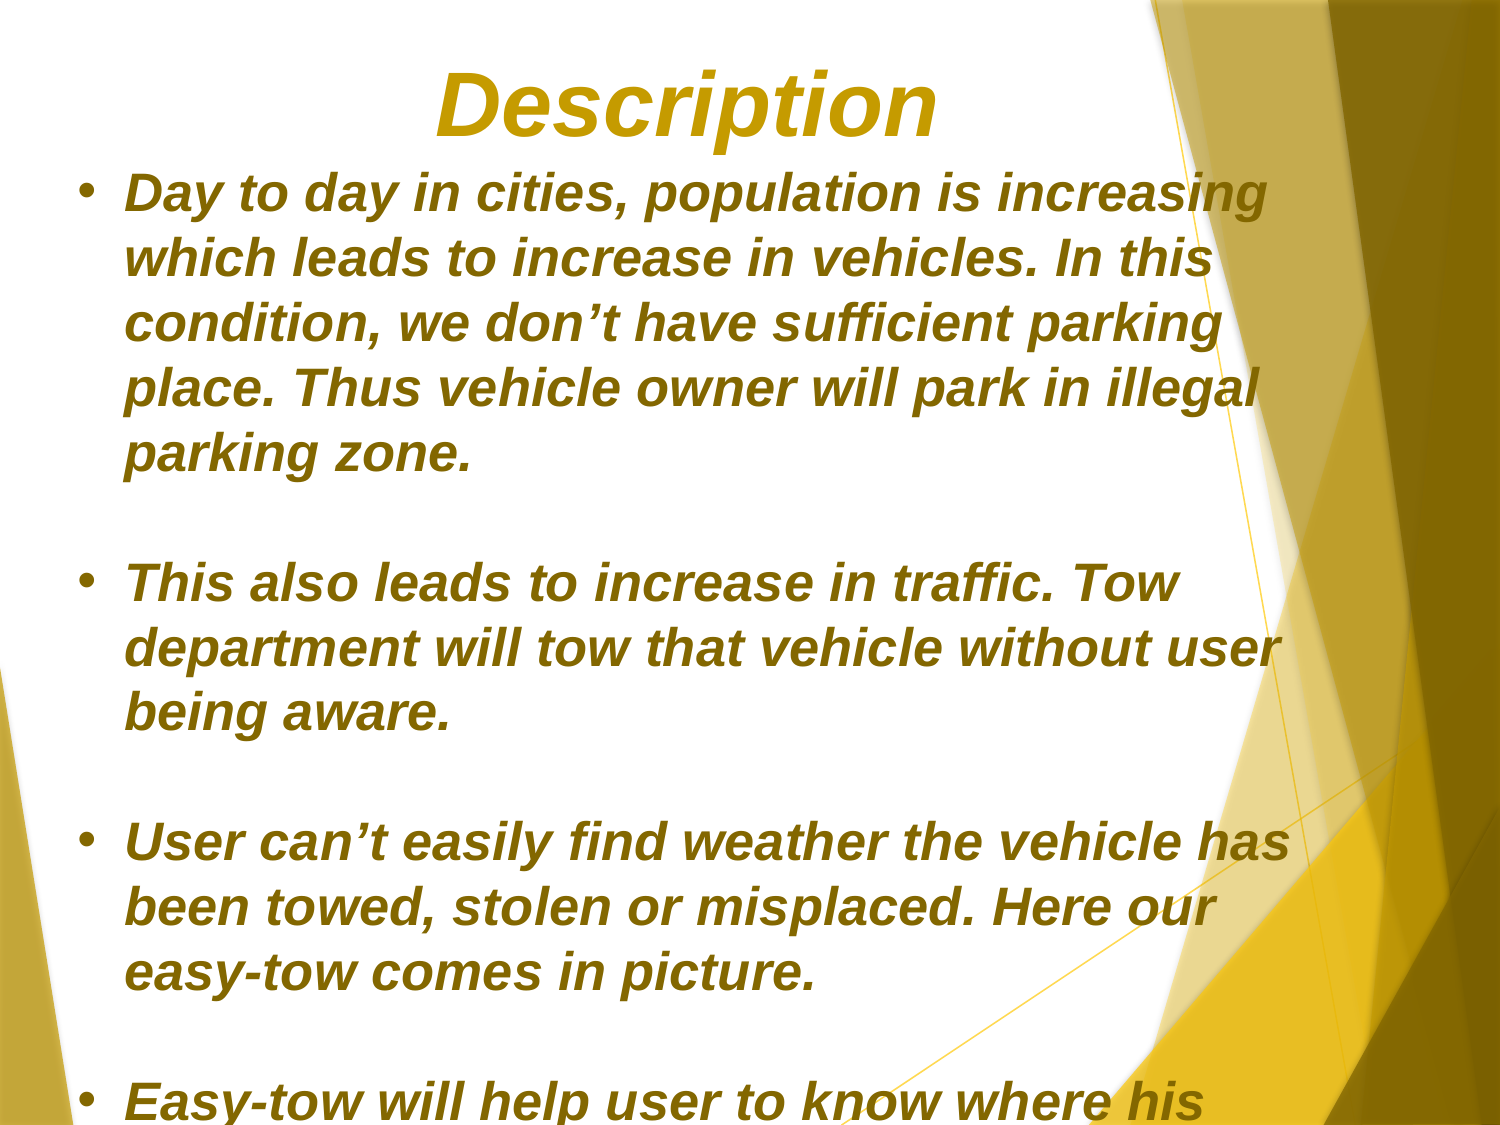

Description

Day to day in cities, population is increasing which leads to increase in vehicles. In this condition, we don’t have sufficient parking place. Thus vehicle owner will park in illegal parking zone.

This also leads to increase in traffic. Tow department will tow that vehicle without user being aware.

User can’t easily find weather the vehicle has been towed, stolen or misplaced. Here our easy-tow comes in picture.

Easy-tow will help user to know where his vehicle has been towed and will give the exact location.